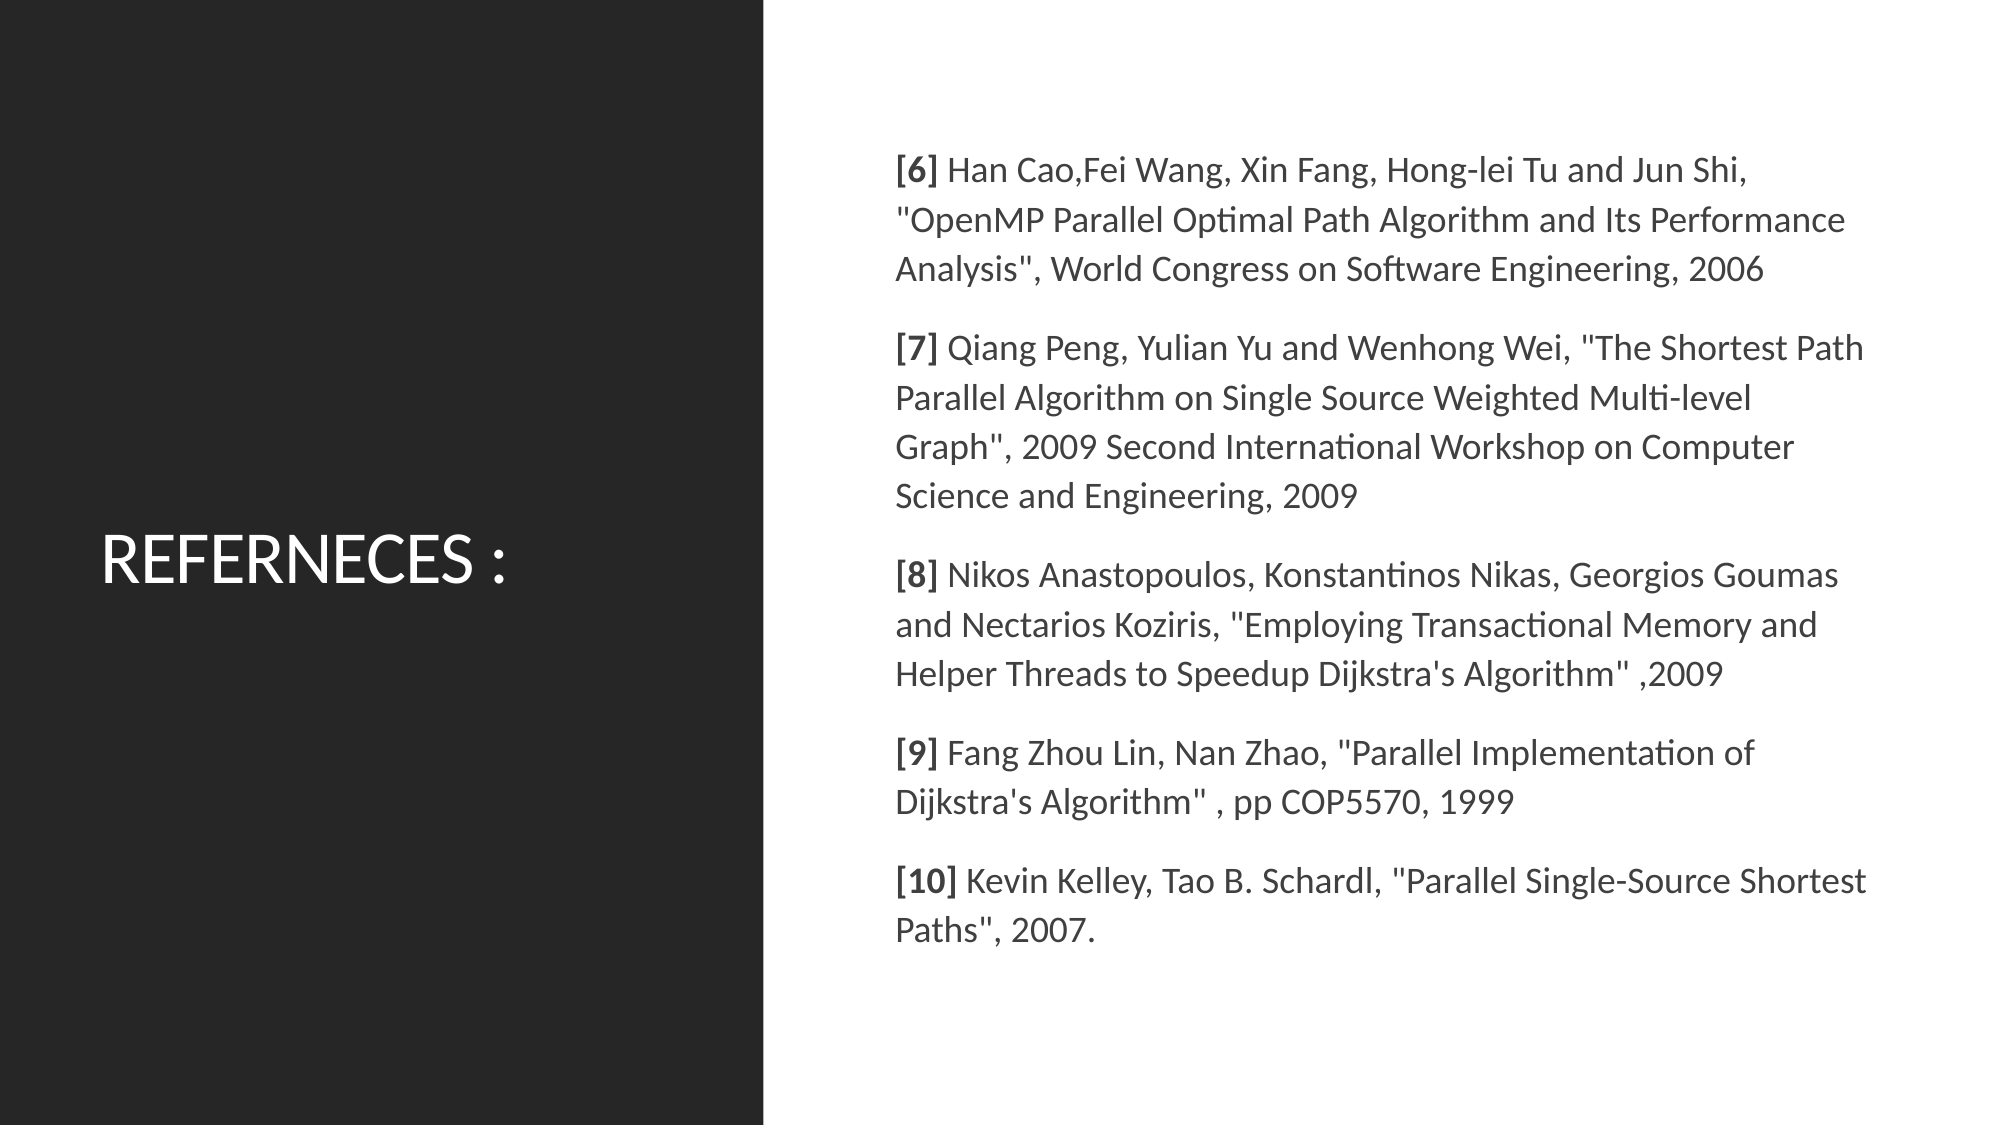

[6] Han Cao,Fei Wang, Xin Fang, Hong-lei Tu and Jun Shi, "OpenMP Parallel Optimal Path Algorithm and Its Performance Analysis", World Congress on Software Engineering, 2006
[7] Qiang Peng, Yulian Yu and Wenhong Wei, "The Shortest Path Parallel Algorithm on Single Source Weighted Multi-level Graph", 2009 Second International Workshop on Computer Science and Engineering, 2009
[8] Nikos Anastopoulos, Konstantinos Nikas, Georgios Goumas and Nectarios Koziris, "Employing Transactional Memory and Helper Threads to Speedup Dijkstra's Algorithm" ,2009
[9] Fang Zhou Lin, Nan Zhao, "Parallel Implementation of Dijkstra's Algorithm" , pp COP5570, 1999
[10] Kevin Kelley, Tao B. Schardl, "Parallel Single-Source Shortest Paths", 2007.
# REFERNECES :